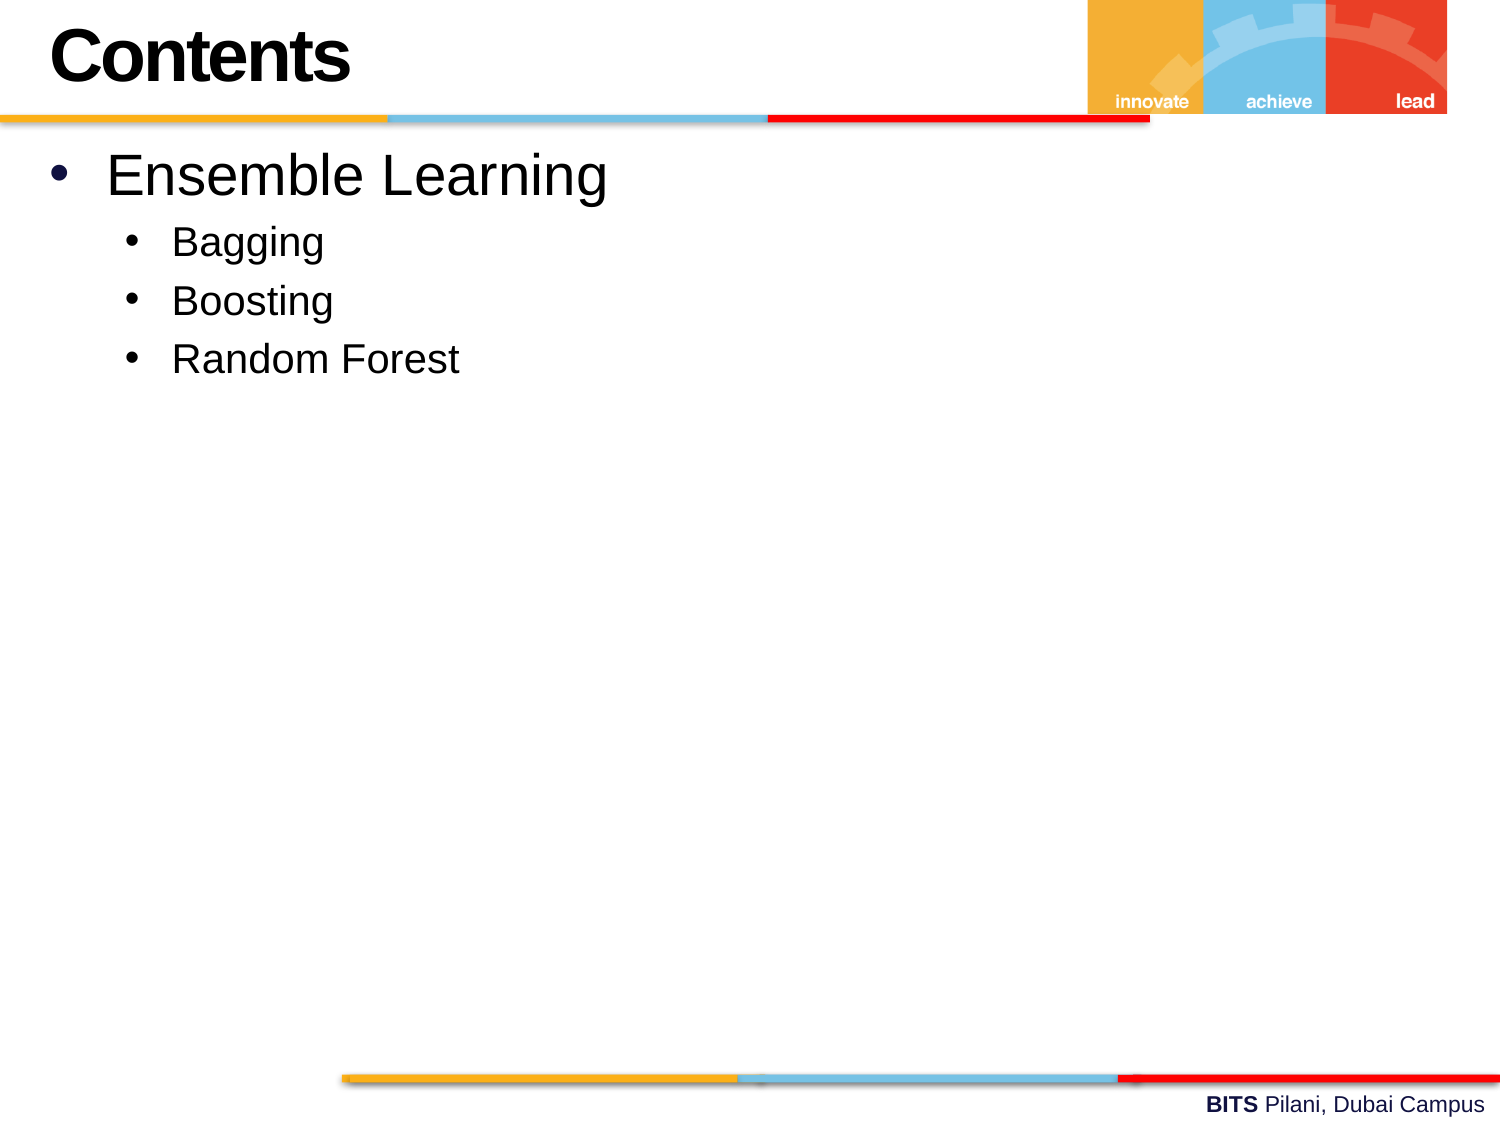

Contents
Ensemble Learning
Bagging
Boosting
Random Forest